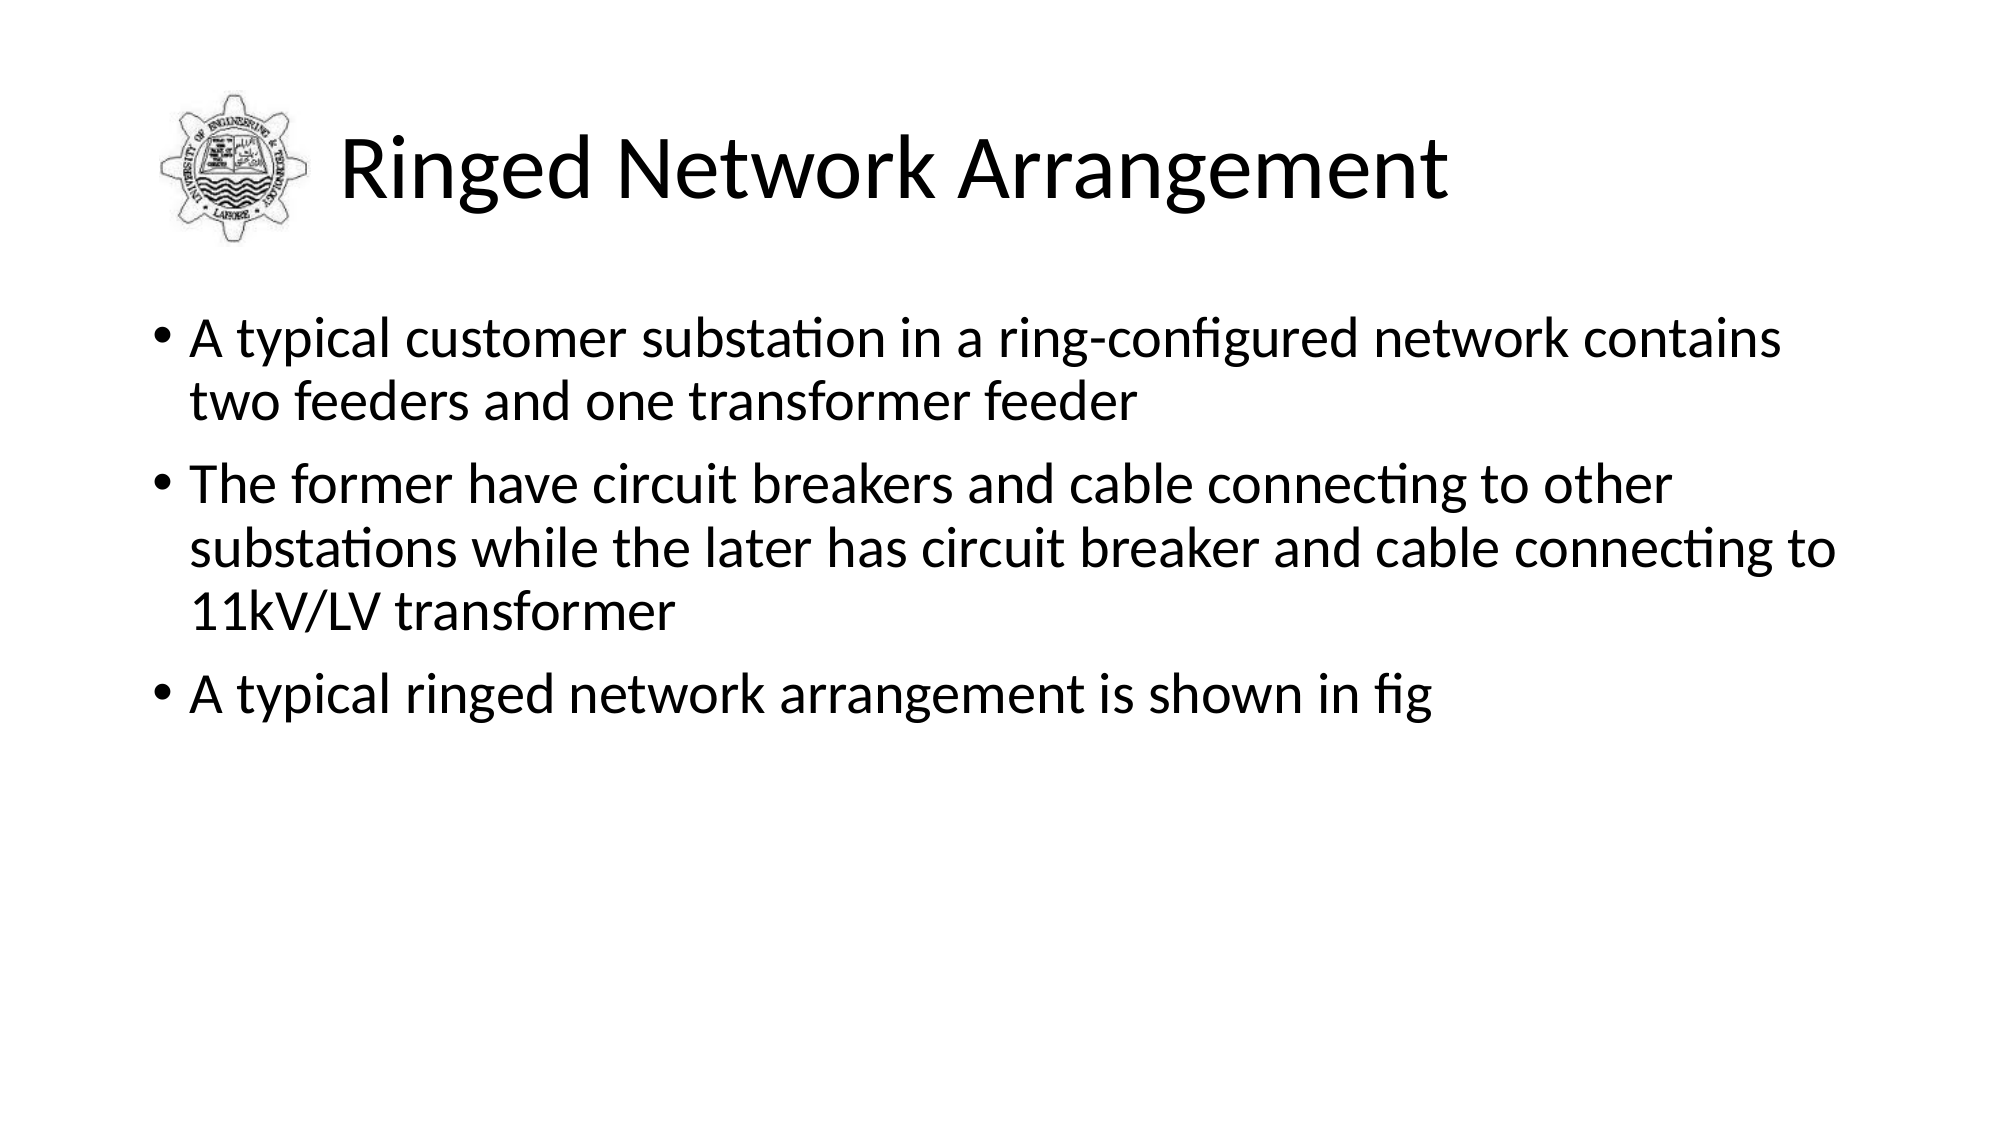

# Ringed Network Arrangement
A typical customer substation in a ring-configured network contains two feeders and one transformer feeder
The former have circuit breakers and cable connecting to other substations while the later has circuit breaker and cable connecting to 11kV/LV transformer
A typical ringed network arrangement is shown in fig